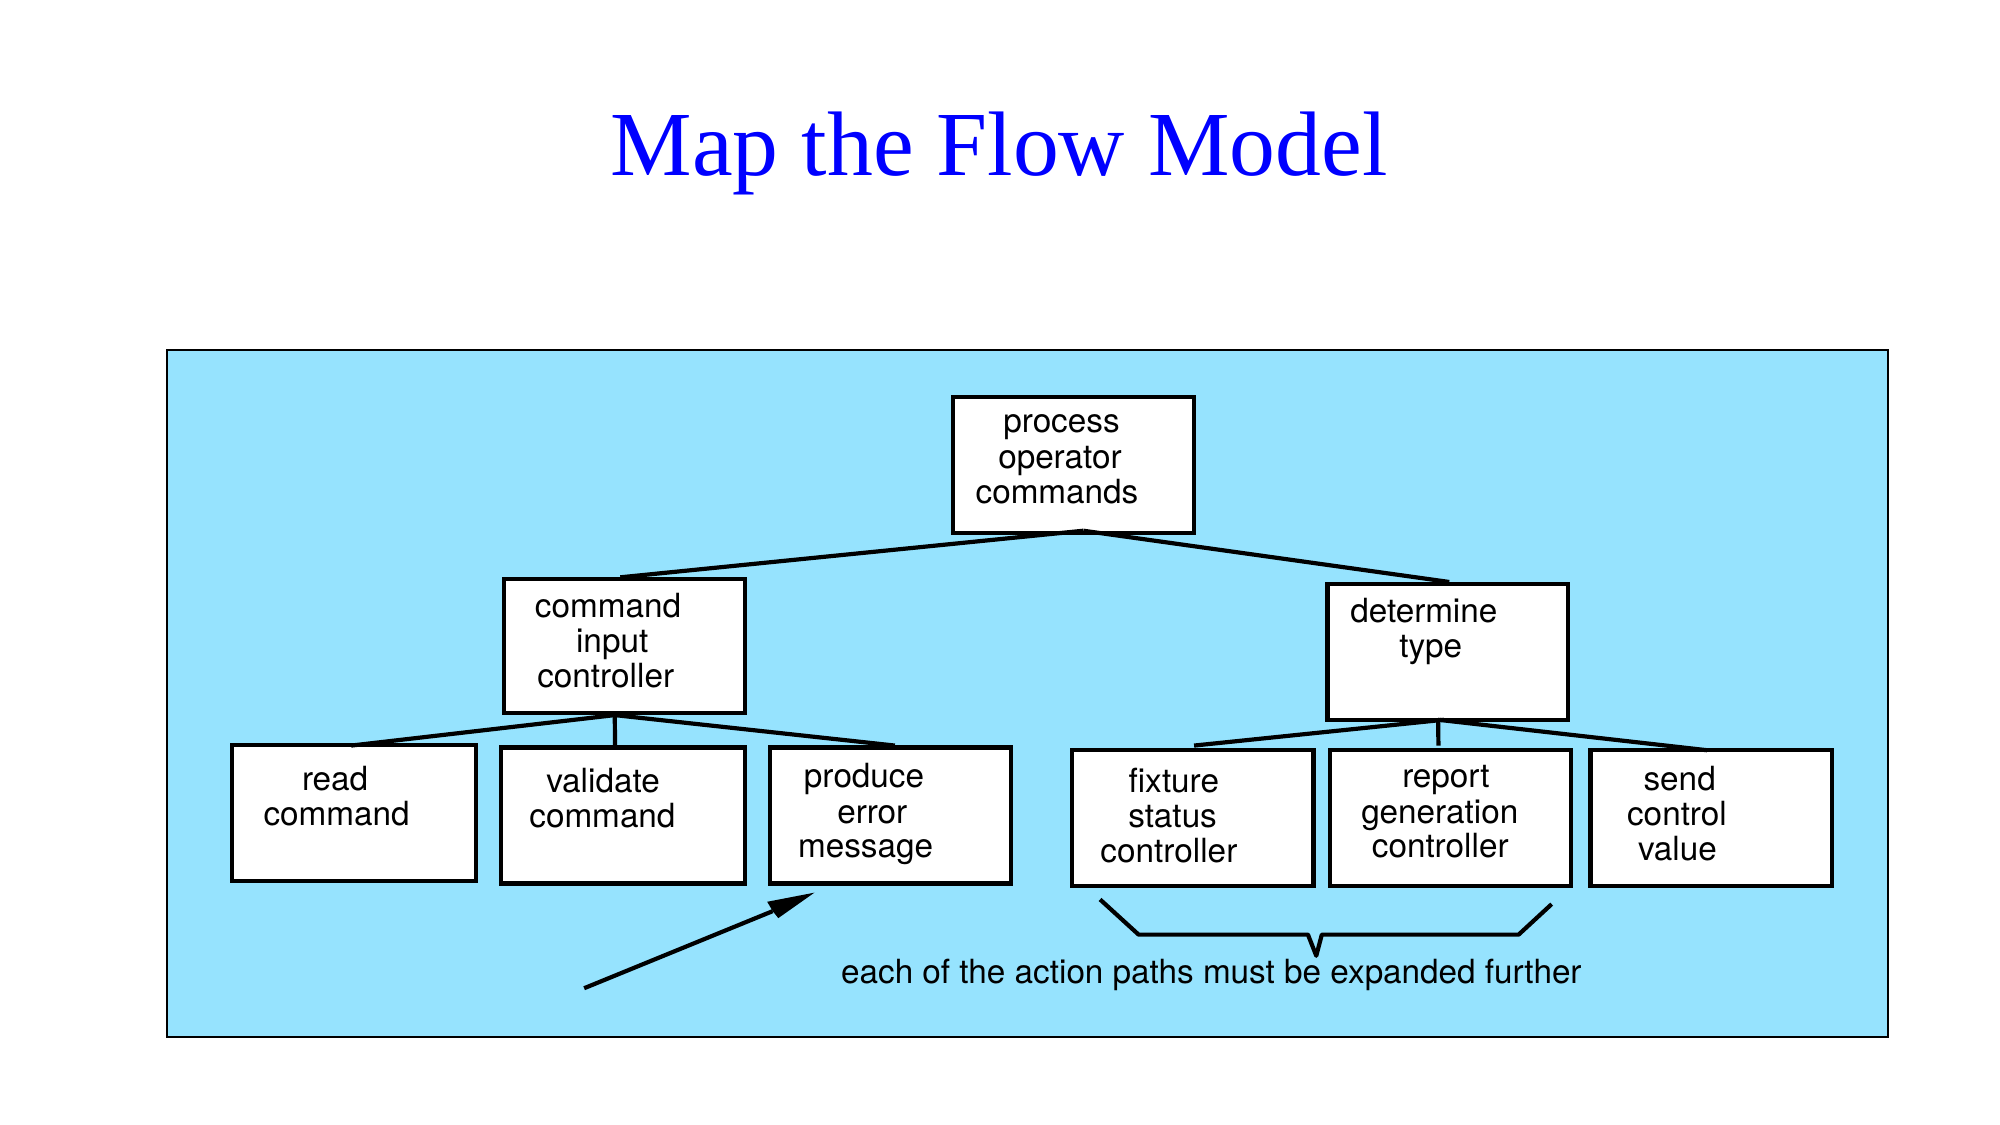

# Map the Flow Model

process
operator
commands

command

determine
input
type
controller

produce
report
read
send
validate
fixture
error
generation
command
control
command
status
message
controller
value
controller

each of the action paths must be expanded further